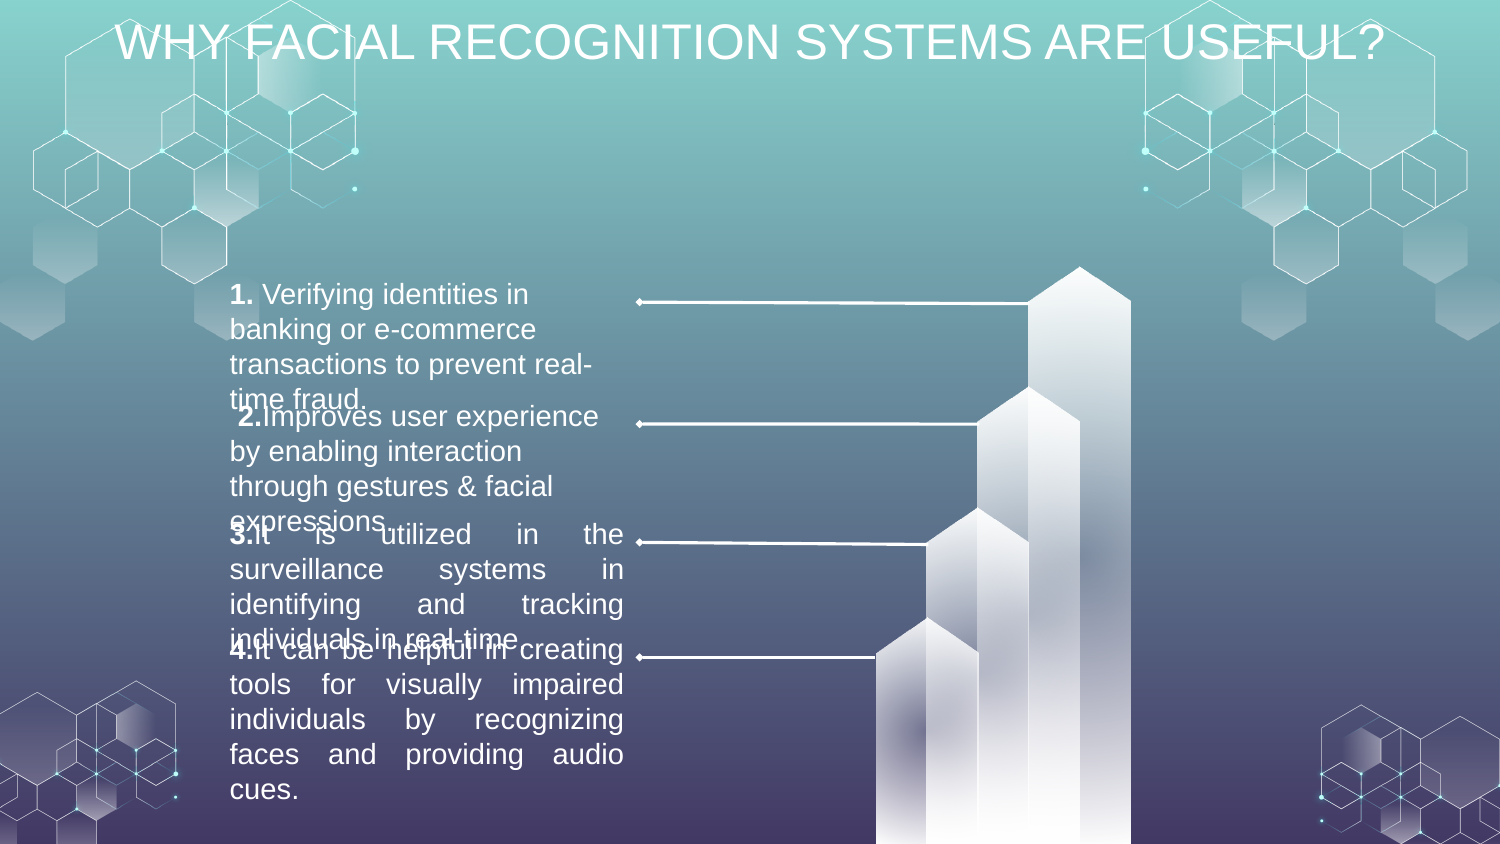

# WHY FACIAL RECOGNITION SYSTEMS ARE USEFUL?

1. Verifying identities in banking or e-commerce transactions to prevent real-time fraud.

 2.Improves user experience by enabling interaction through gestures & facial expressions.
3.It is utilized in the surveillance systems in identifying and tracking individuals in real-time.
4.It can be helpful in creating tools for visually impaired individuals by recognizing faces and providing audio cues.